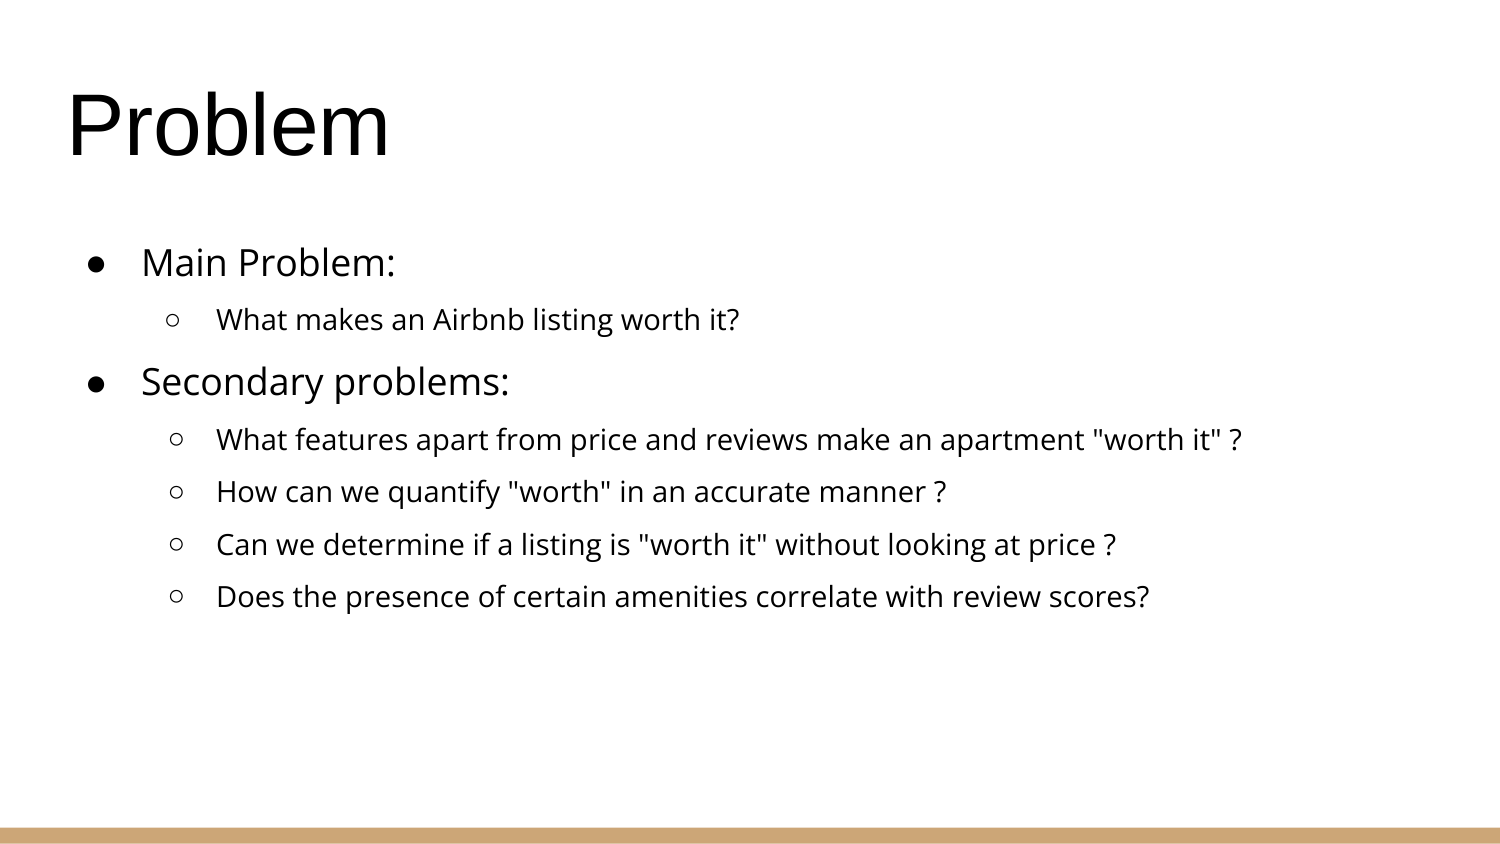

# Problem
Main Problem:
What makes an Airbnb listing worth it?
Secondary problems:
What features apart from price and reviews make an apartment "worth it" ?
How can we quantify "worth" in an accurate manner ?
Can we determine if a listing is "worth it" without looking at price ?
Does the presence of certain amenities correlate with review scores?